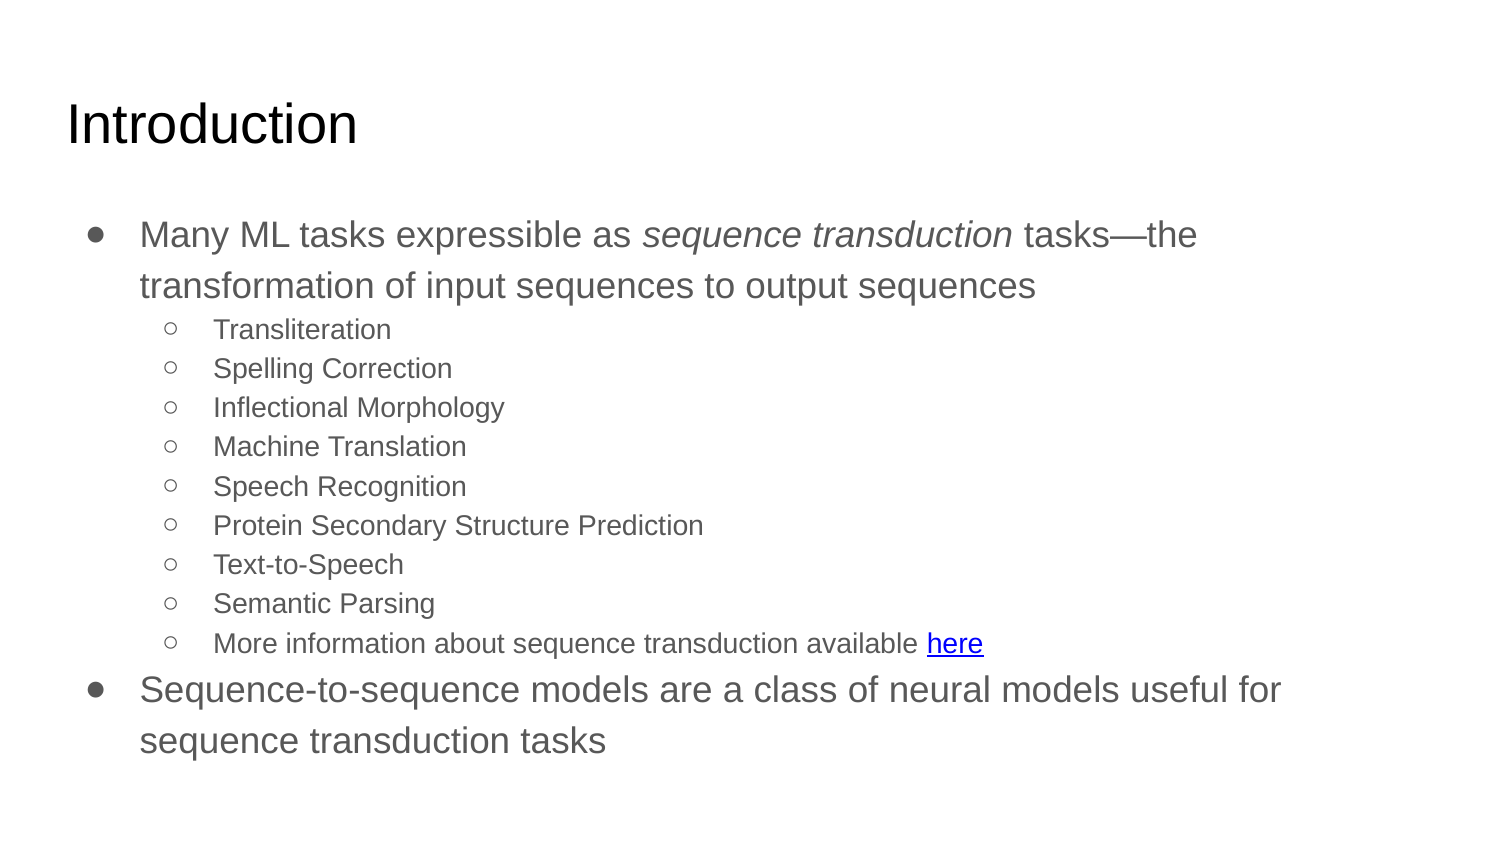

# Introduction
Many ML tasks expressible as sequence transduction tasks—the transformation of input sequences to output sequences
Transliteration
Spelling Correction
Inflectional Morphology
Machine Translation
Speech Recognition
Protein Secondary Structure Prediction
Text-to-Speech
Semantic Parsing
More information about sequence transduction available here
Sequence-to-sequence models are a class of neural models useful for sequence transduction tasks